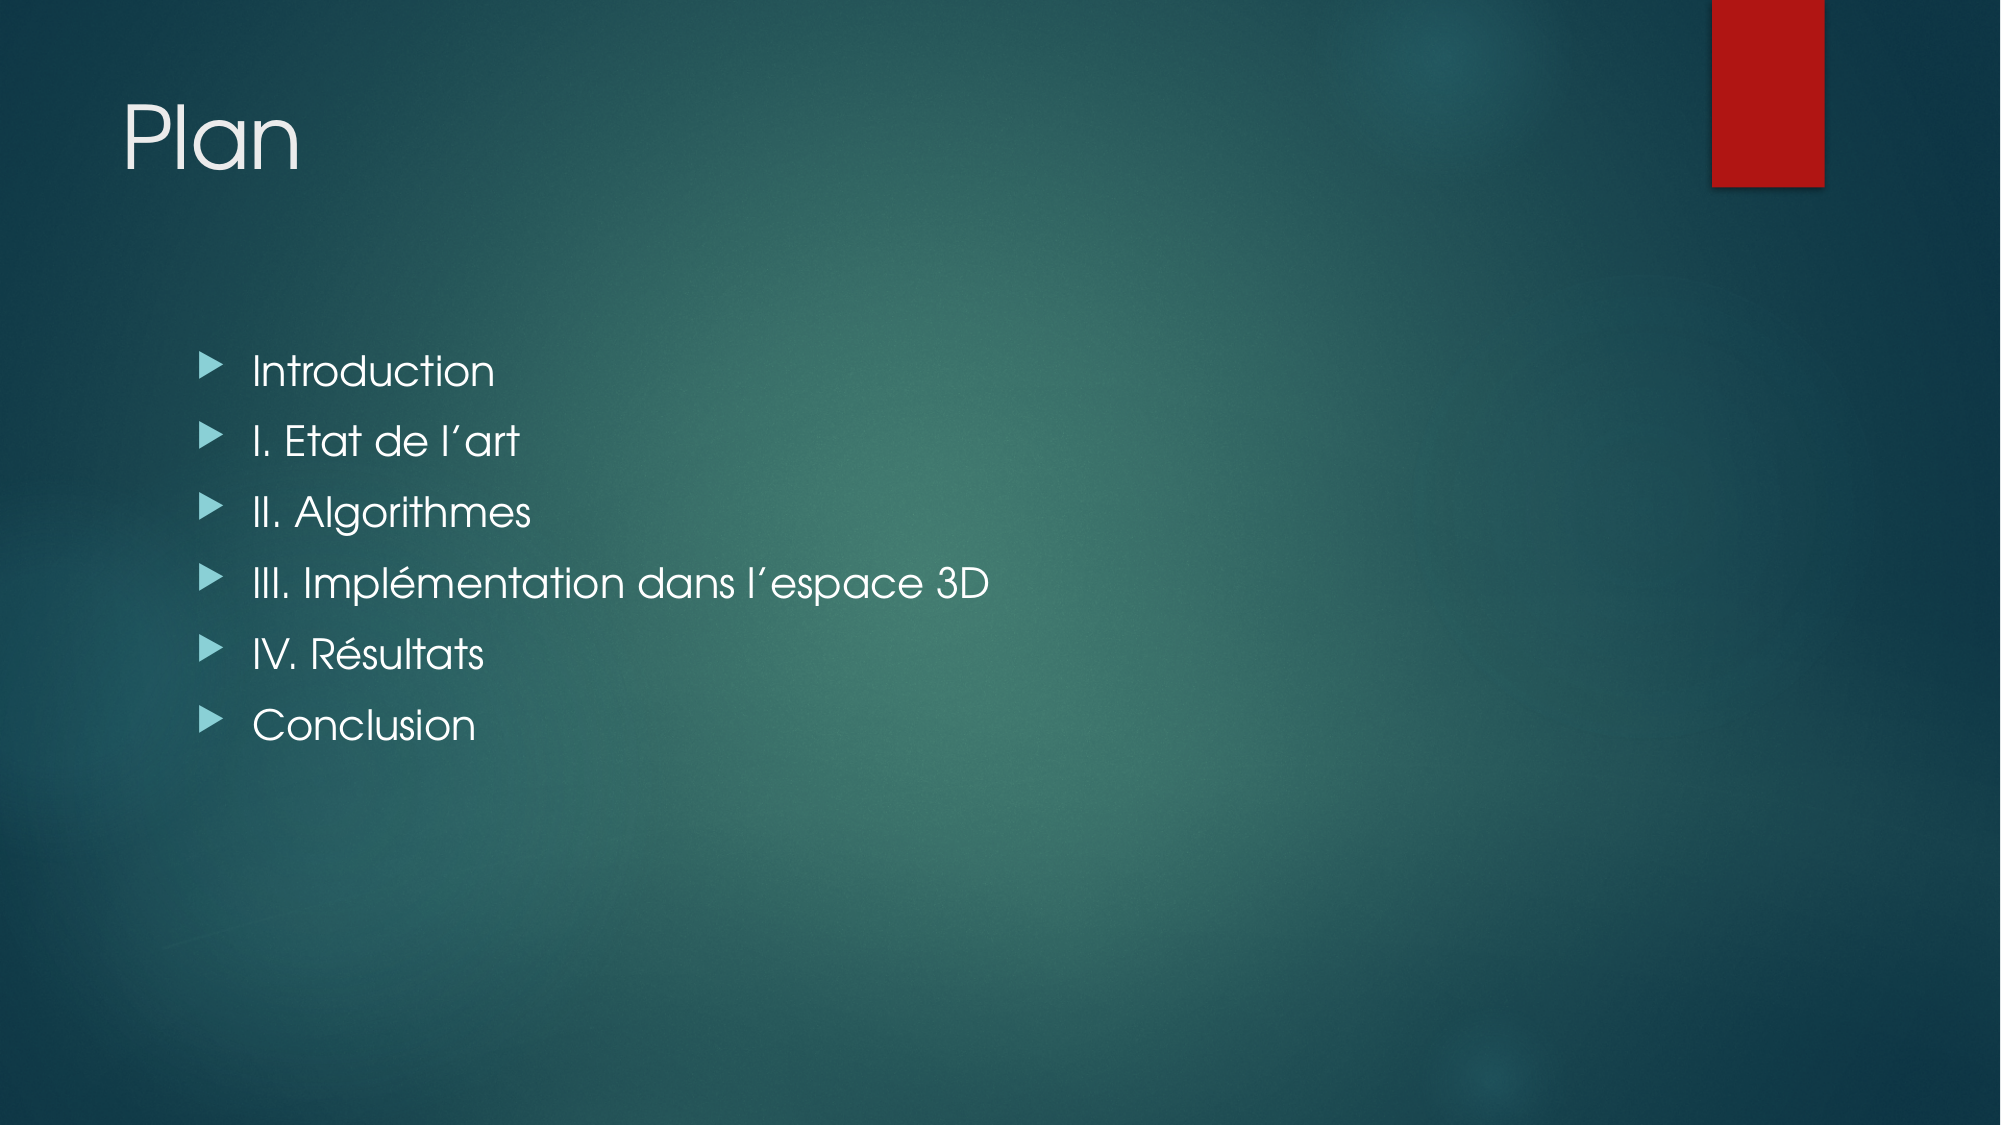

# Plan
Introduction
I. Etat de l’art
II. Algorithmes
III. Implémentation dans l’espace 3D
IV. Résultats
Conclusion